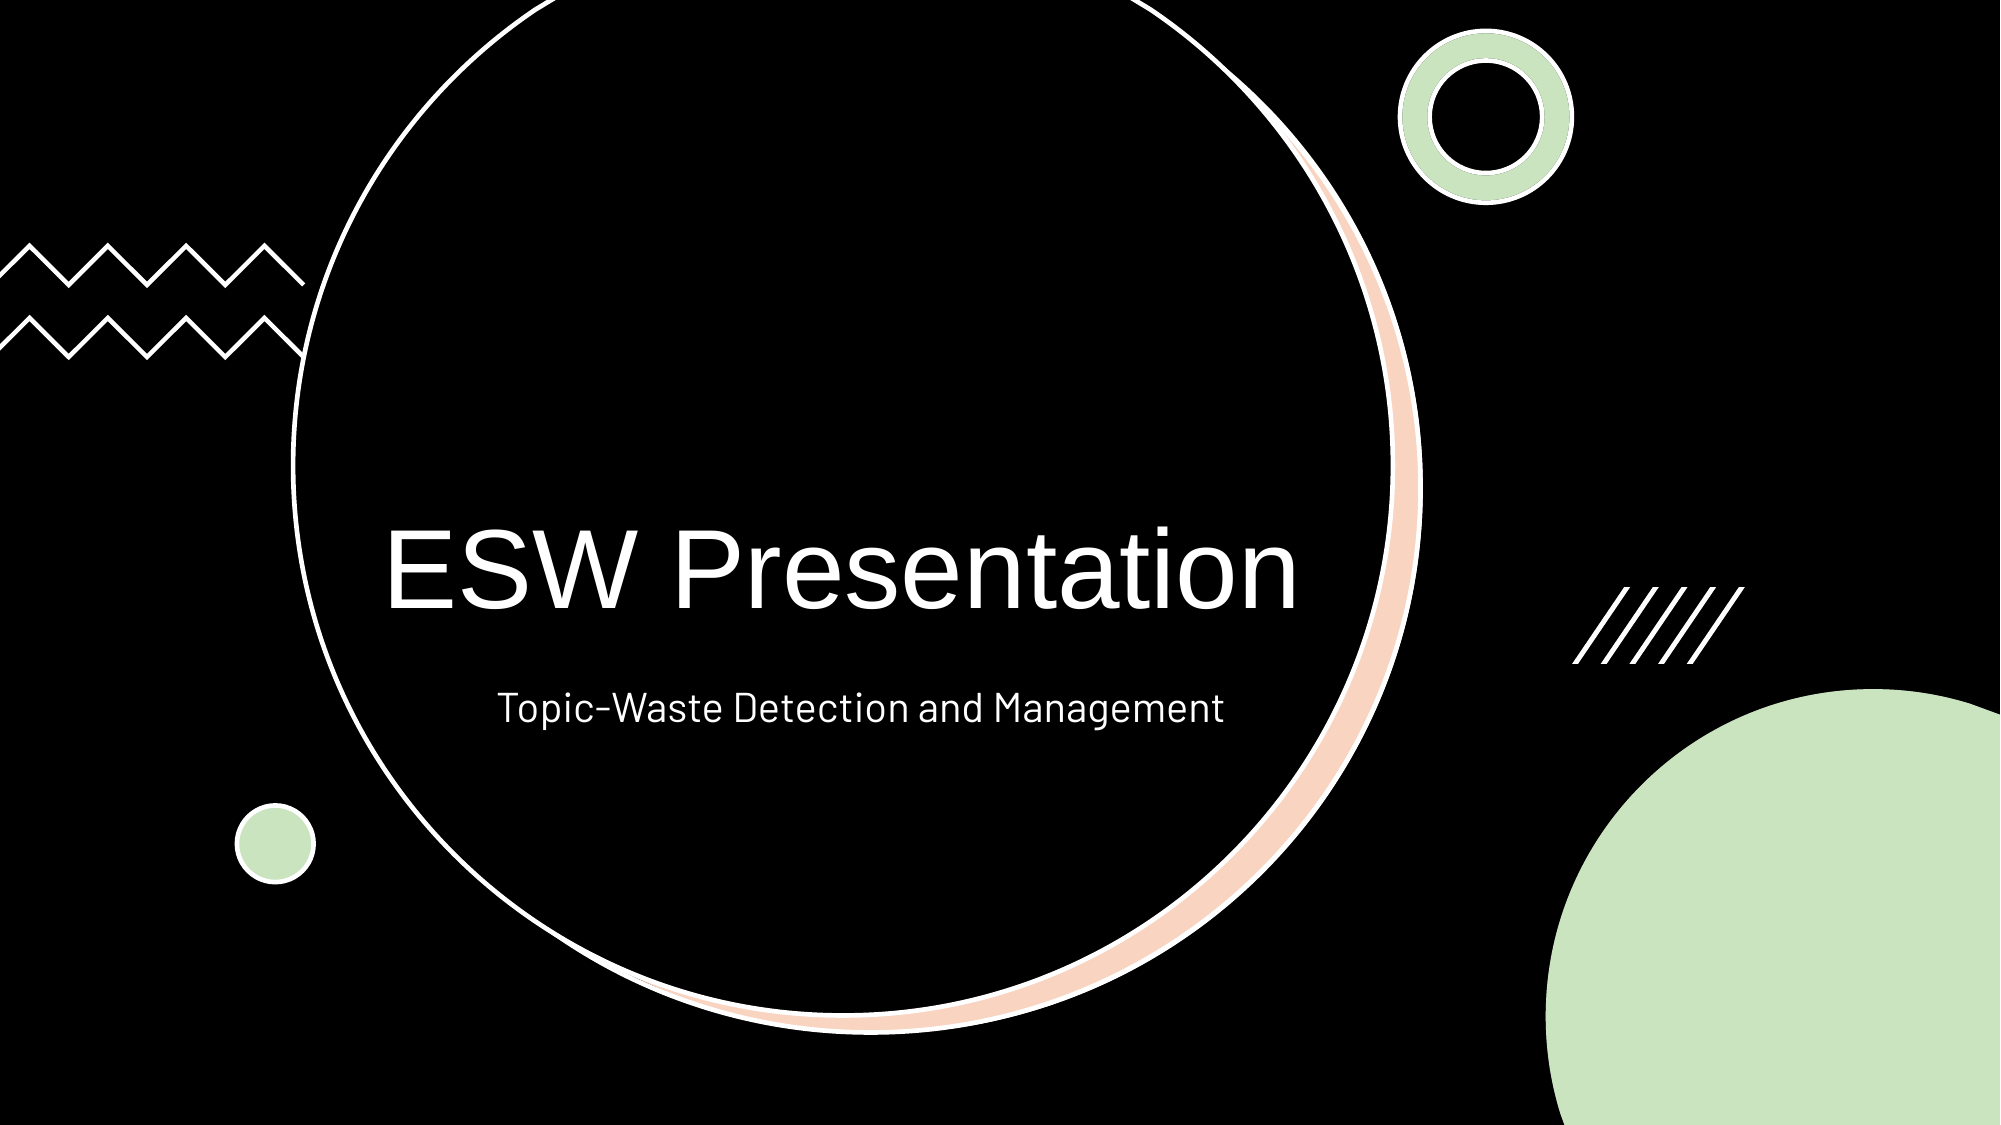

# ESW Presentation

Topic-Waste Detection and Management